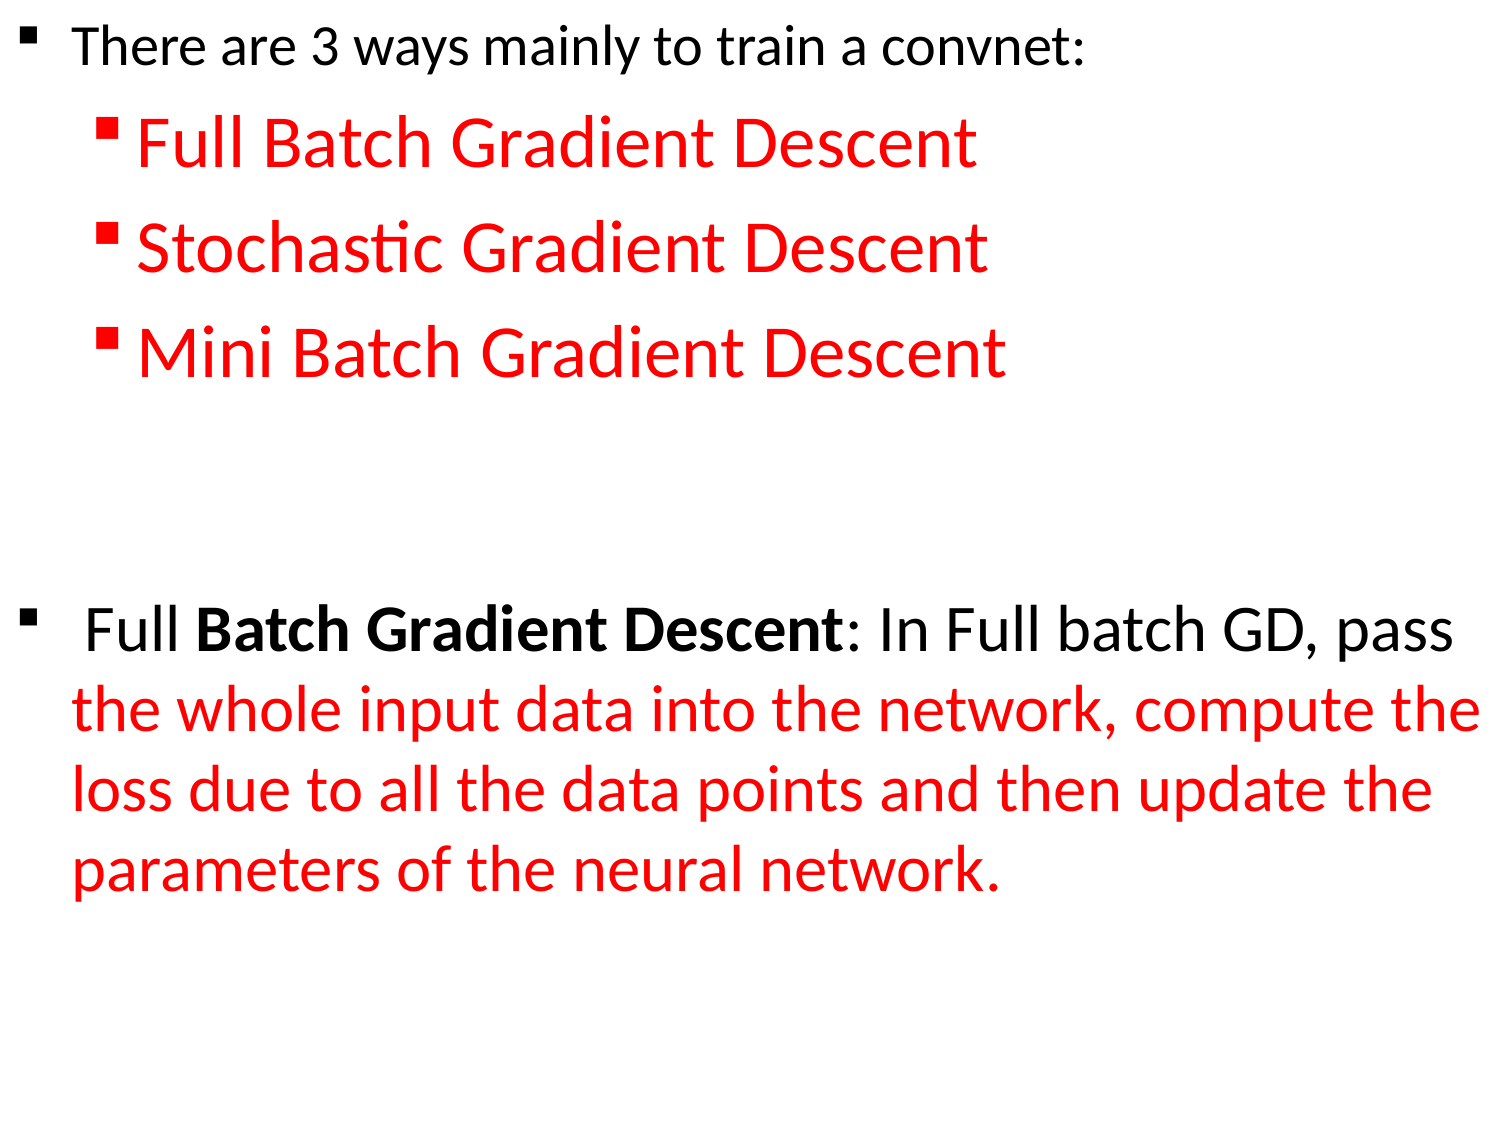

There are 3 ways mainly to train a convnet:
Full Batch Gradient Descent
Stochastic Gradient Descent
Mini Batch Gradient Descent

 Full Batch Gradient Descent: In Full batch GD, pass the whole input data into the network, compute the loss due to all the data points and then update the parameters of the neural network.